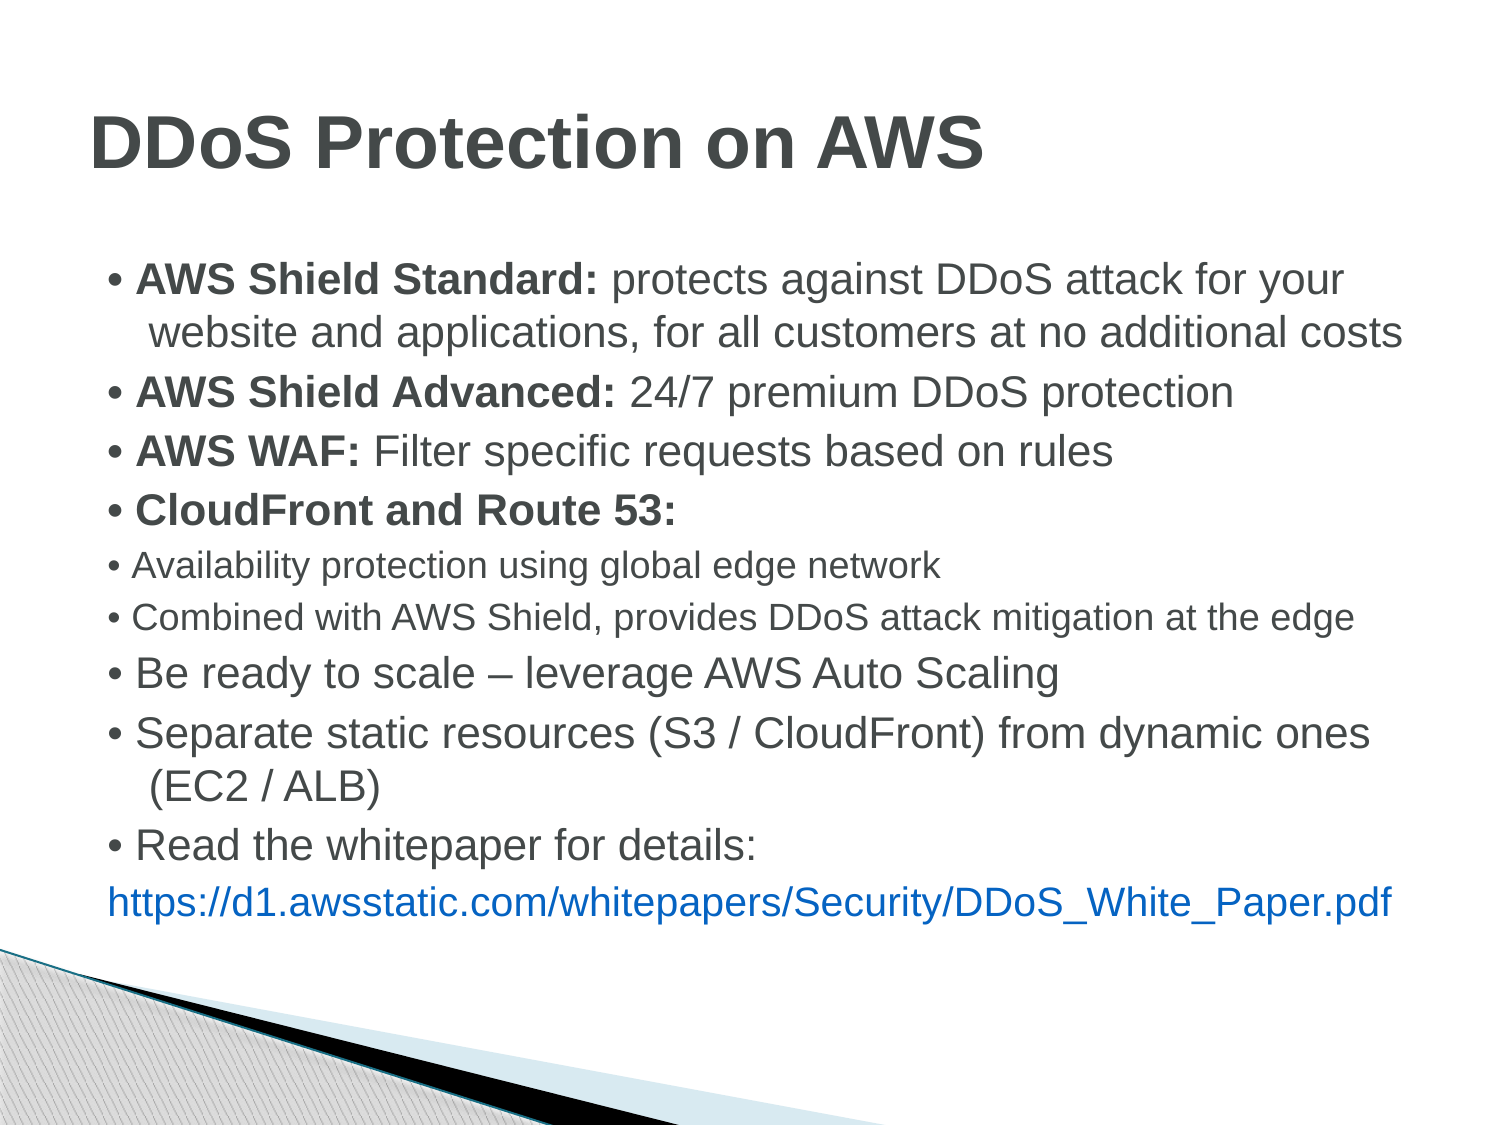

# DDoS Protection on AWS
• AWS Shield Standard: protects against DDoS attack for your website and applications, for all customers at no additional costs
• AWS Shield Advanced: 24/7 premium DDoS protection
• AWS WAF: Filter specific requests based on rules
• CloudFront and Route 53:
• Availability protection using global edge network
• Combined with AWS Shield, provides DDoS attack mitigation at the edge
• Be ready to scale – leverage AWS Auto Scaling
• Separate static resources (S3 / CloudFront) from dynamic ones (EC2 / ALB)
• Read the whitepaper for details:
https://d1.awsstatic.com/whitepapers/Security/DDoS_White_Paper.pdf